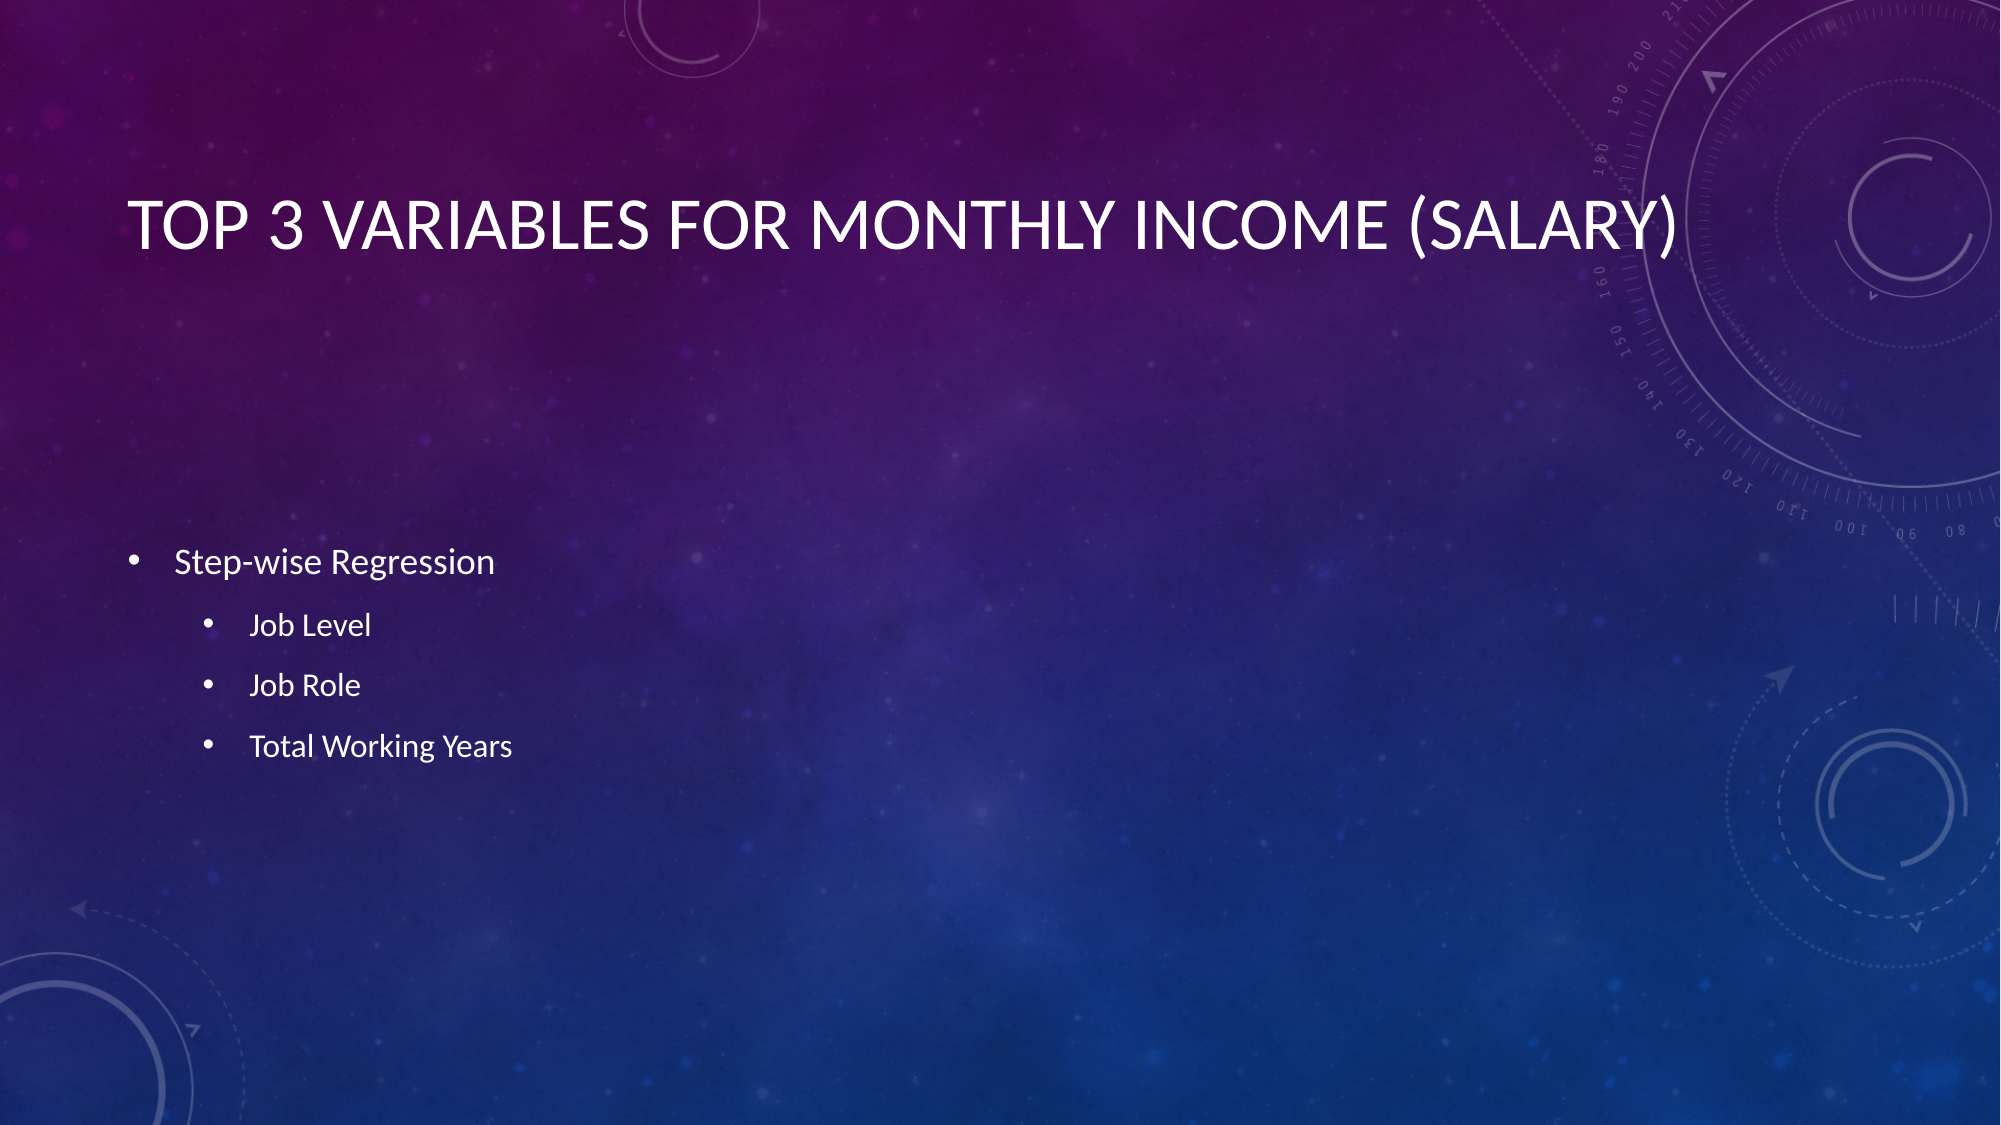

# Top 3 variables for Monthly Income (Salary)
Step-wise Regression
Job Level
Job Role
Total Working Years